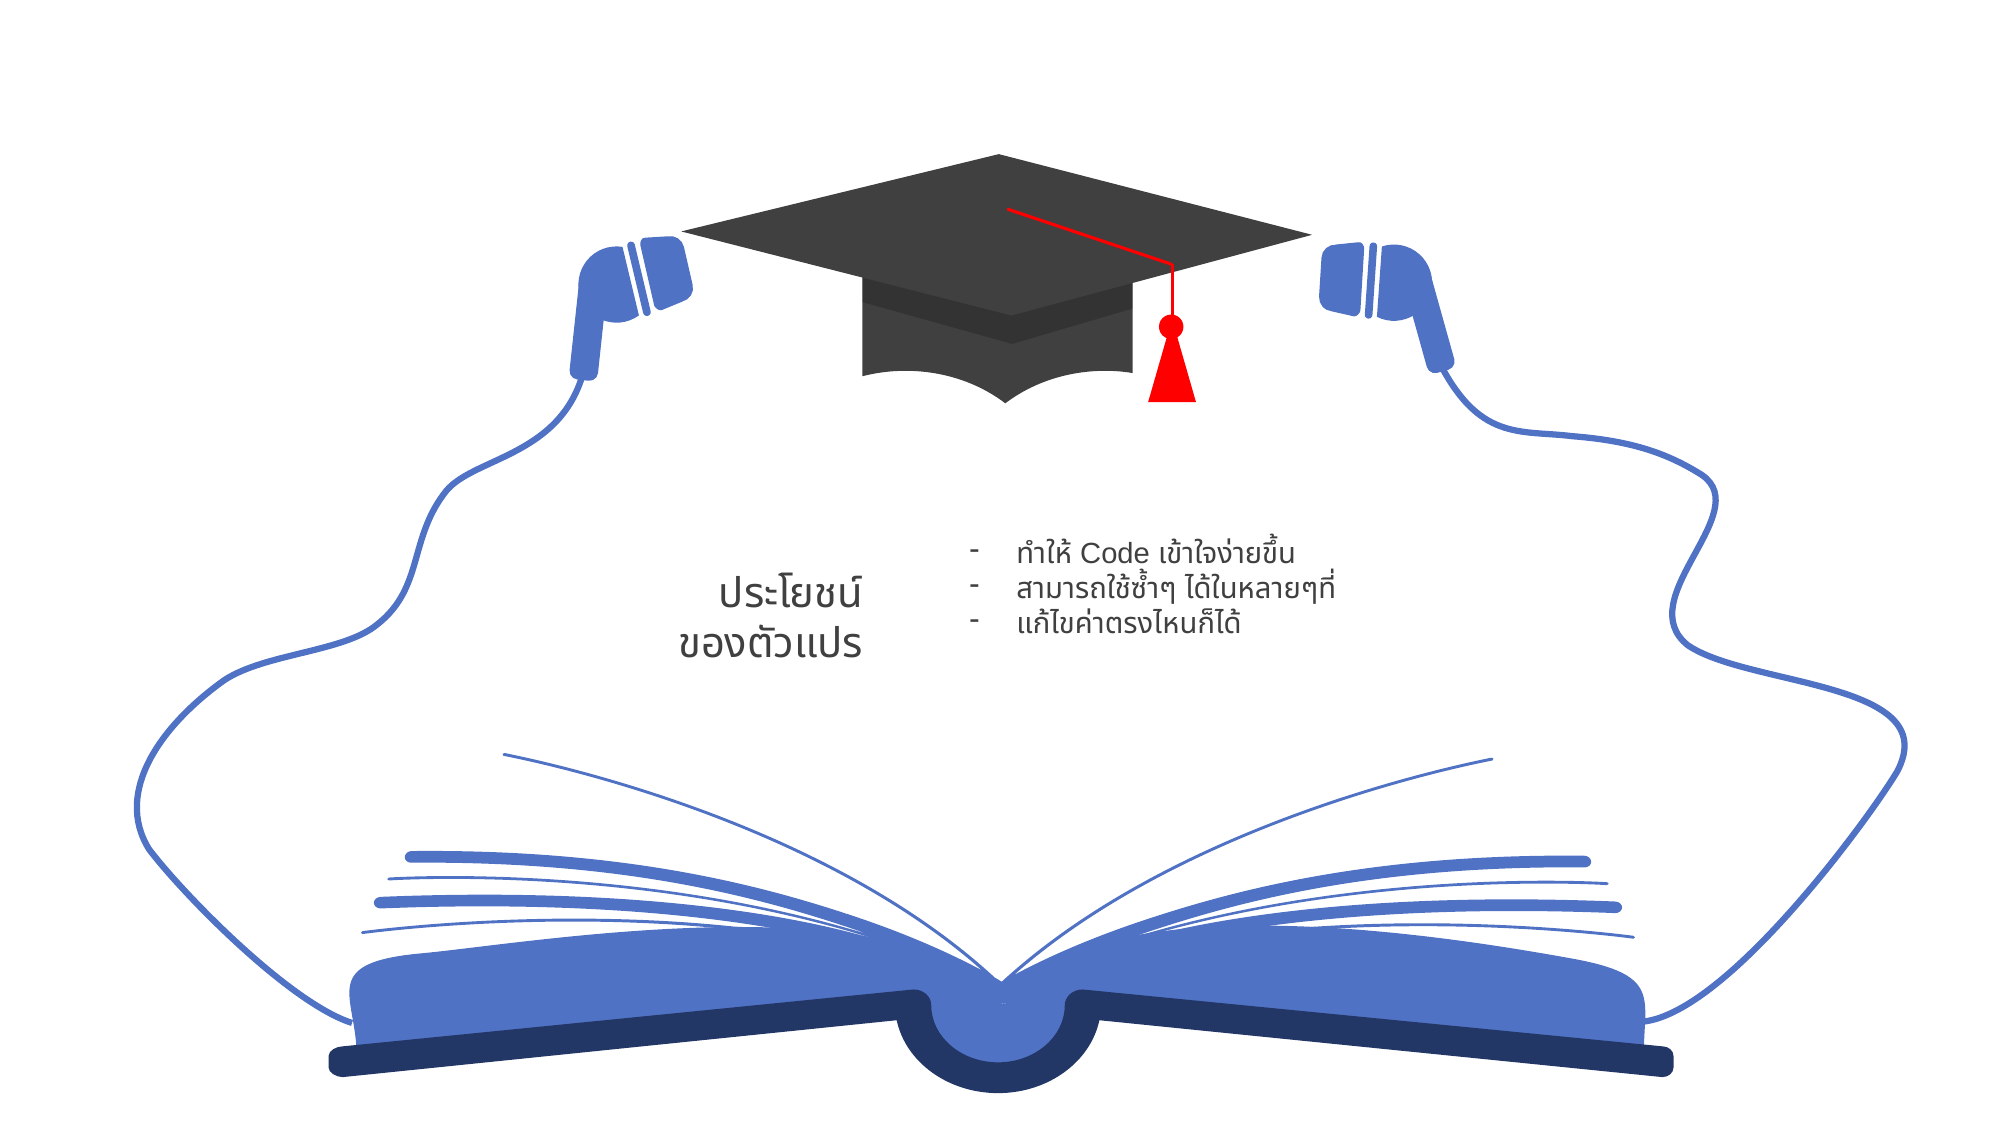

ทำให้ Code เข้าใจง่ายขึ้น
สามารถใช้ซ้ำๆ ได้ในหลายๆที่
แก้ไขค่าตรงไหนก็ได้
ประโยชน์
ของตัวแปร